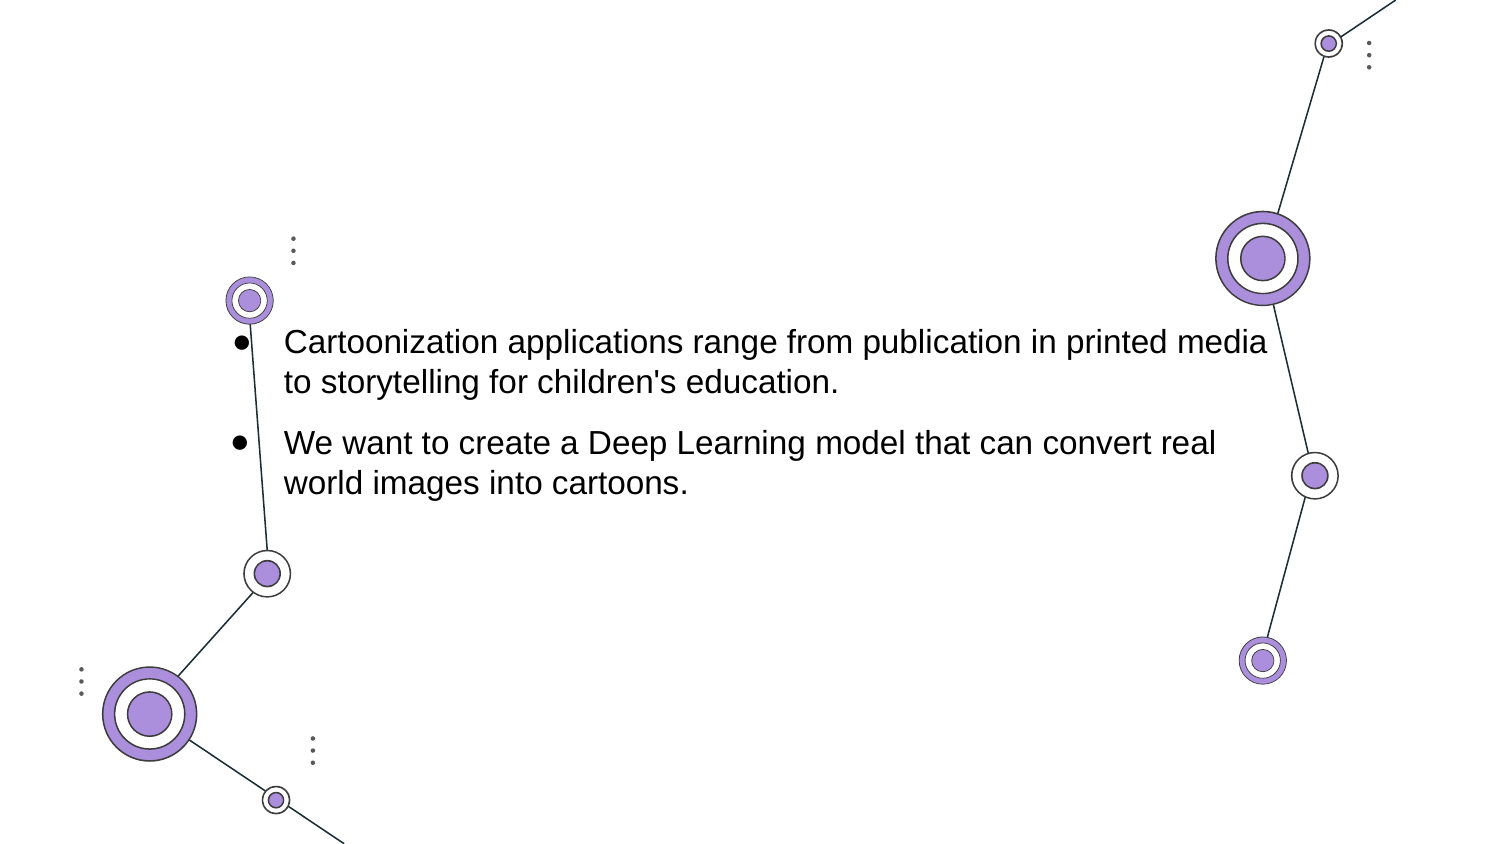

Cartoonization applications range from publication in printed media to storytelling for children's education.
We want to create a Deep Learning model that can convert real world images into cartoons.